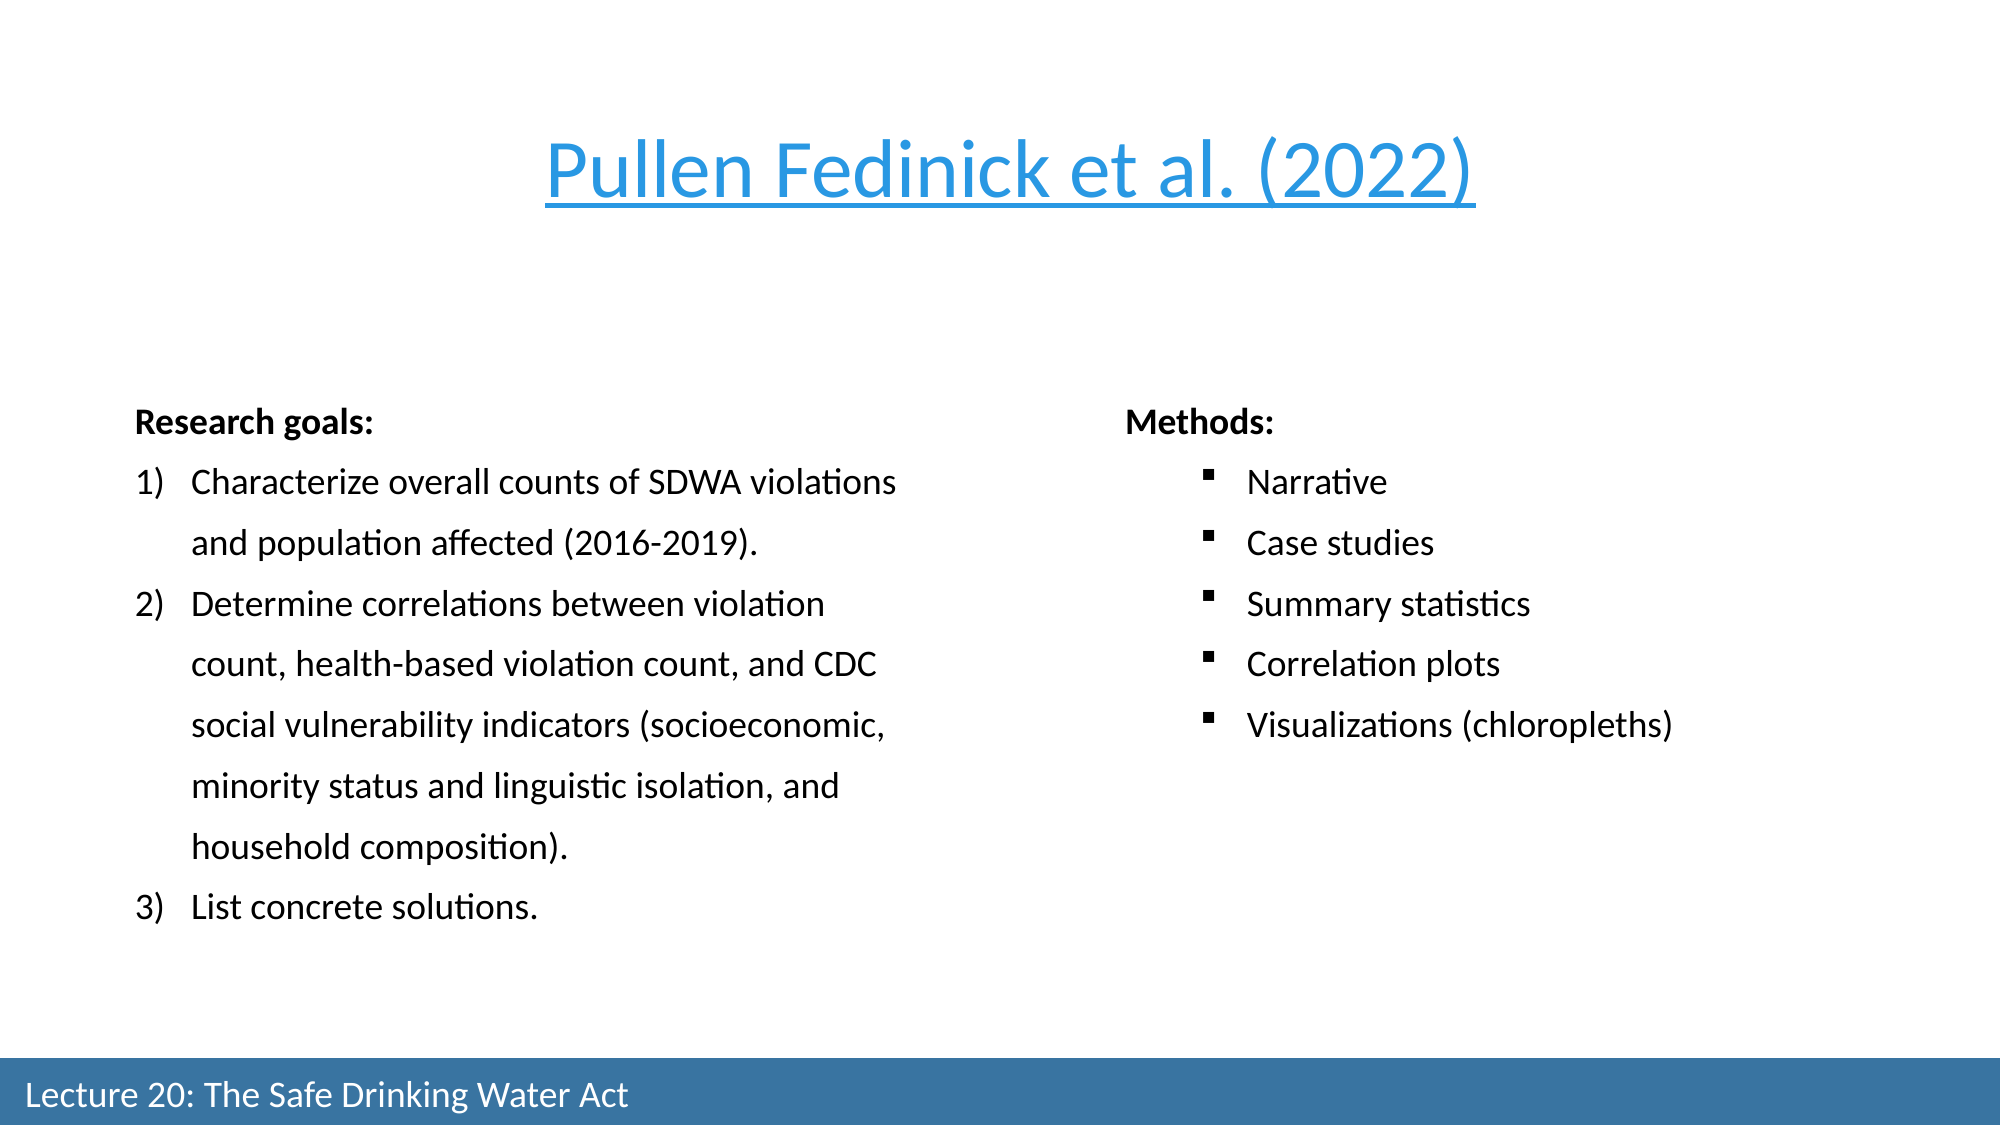

Pullen Fedinick et al. (2022)
Research goals:
Characterize overall counts of SDWA violations and population affected (2016-2019).
Determine correlations between violation count, health-based violation count, and CDC social vulnerability indicators (socioeconomic, minority status and linguistic isolation, and household composition).
List concrete solutions.
Methods:
Narrative
Case studies
Summary statistics
Correlation plots
Visualizations (chloropleths)